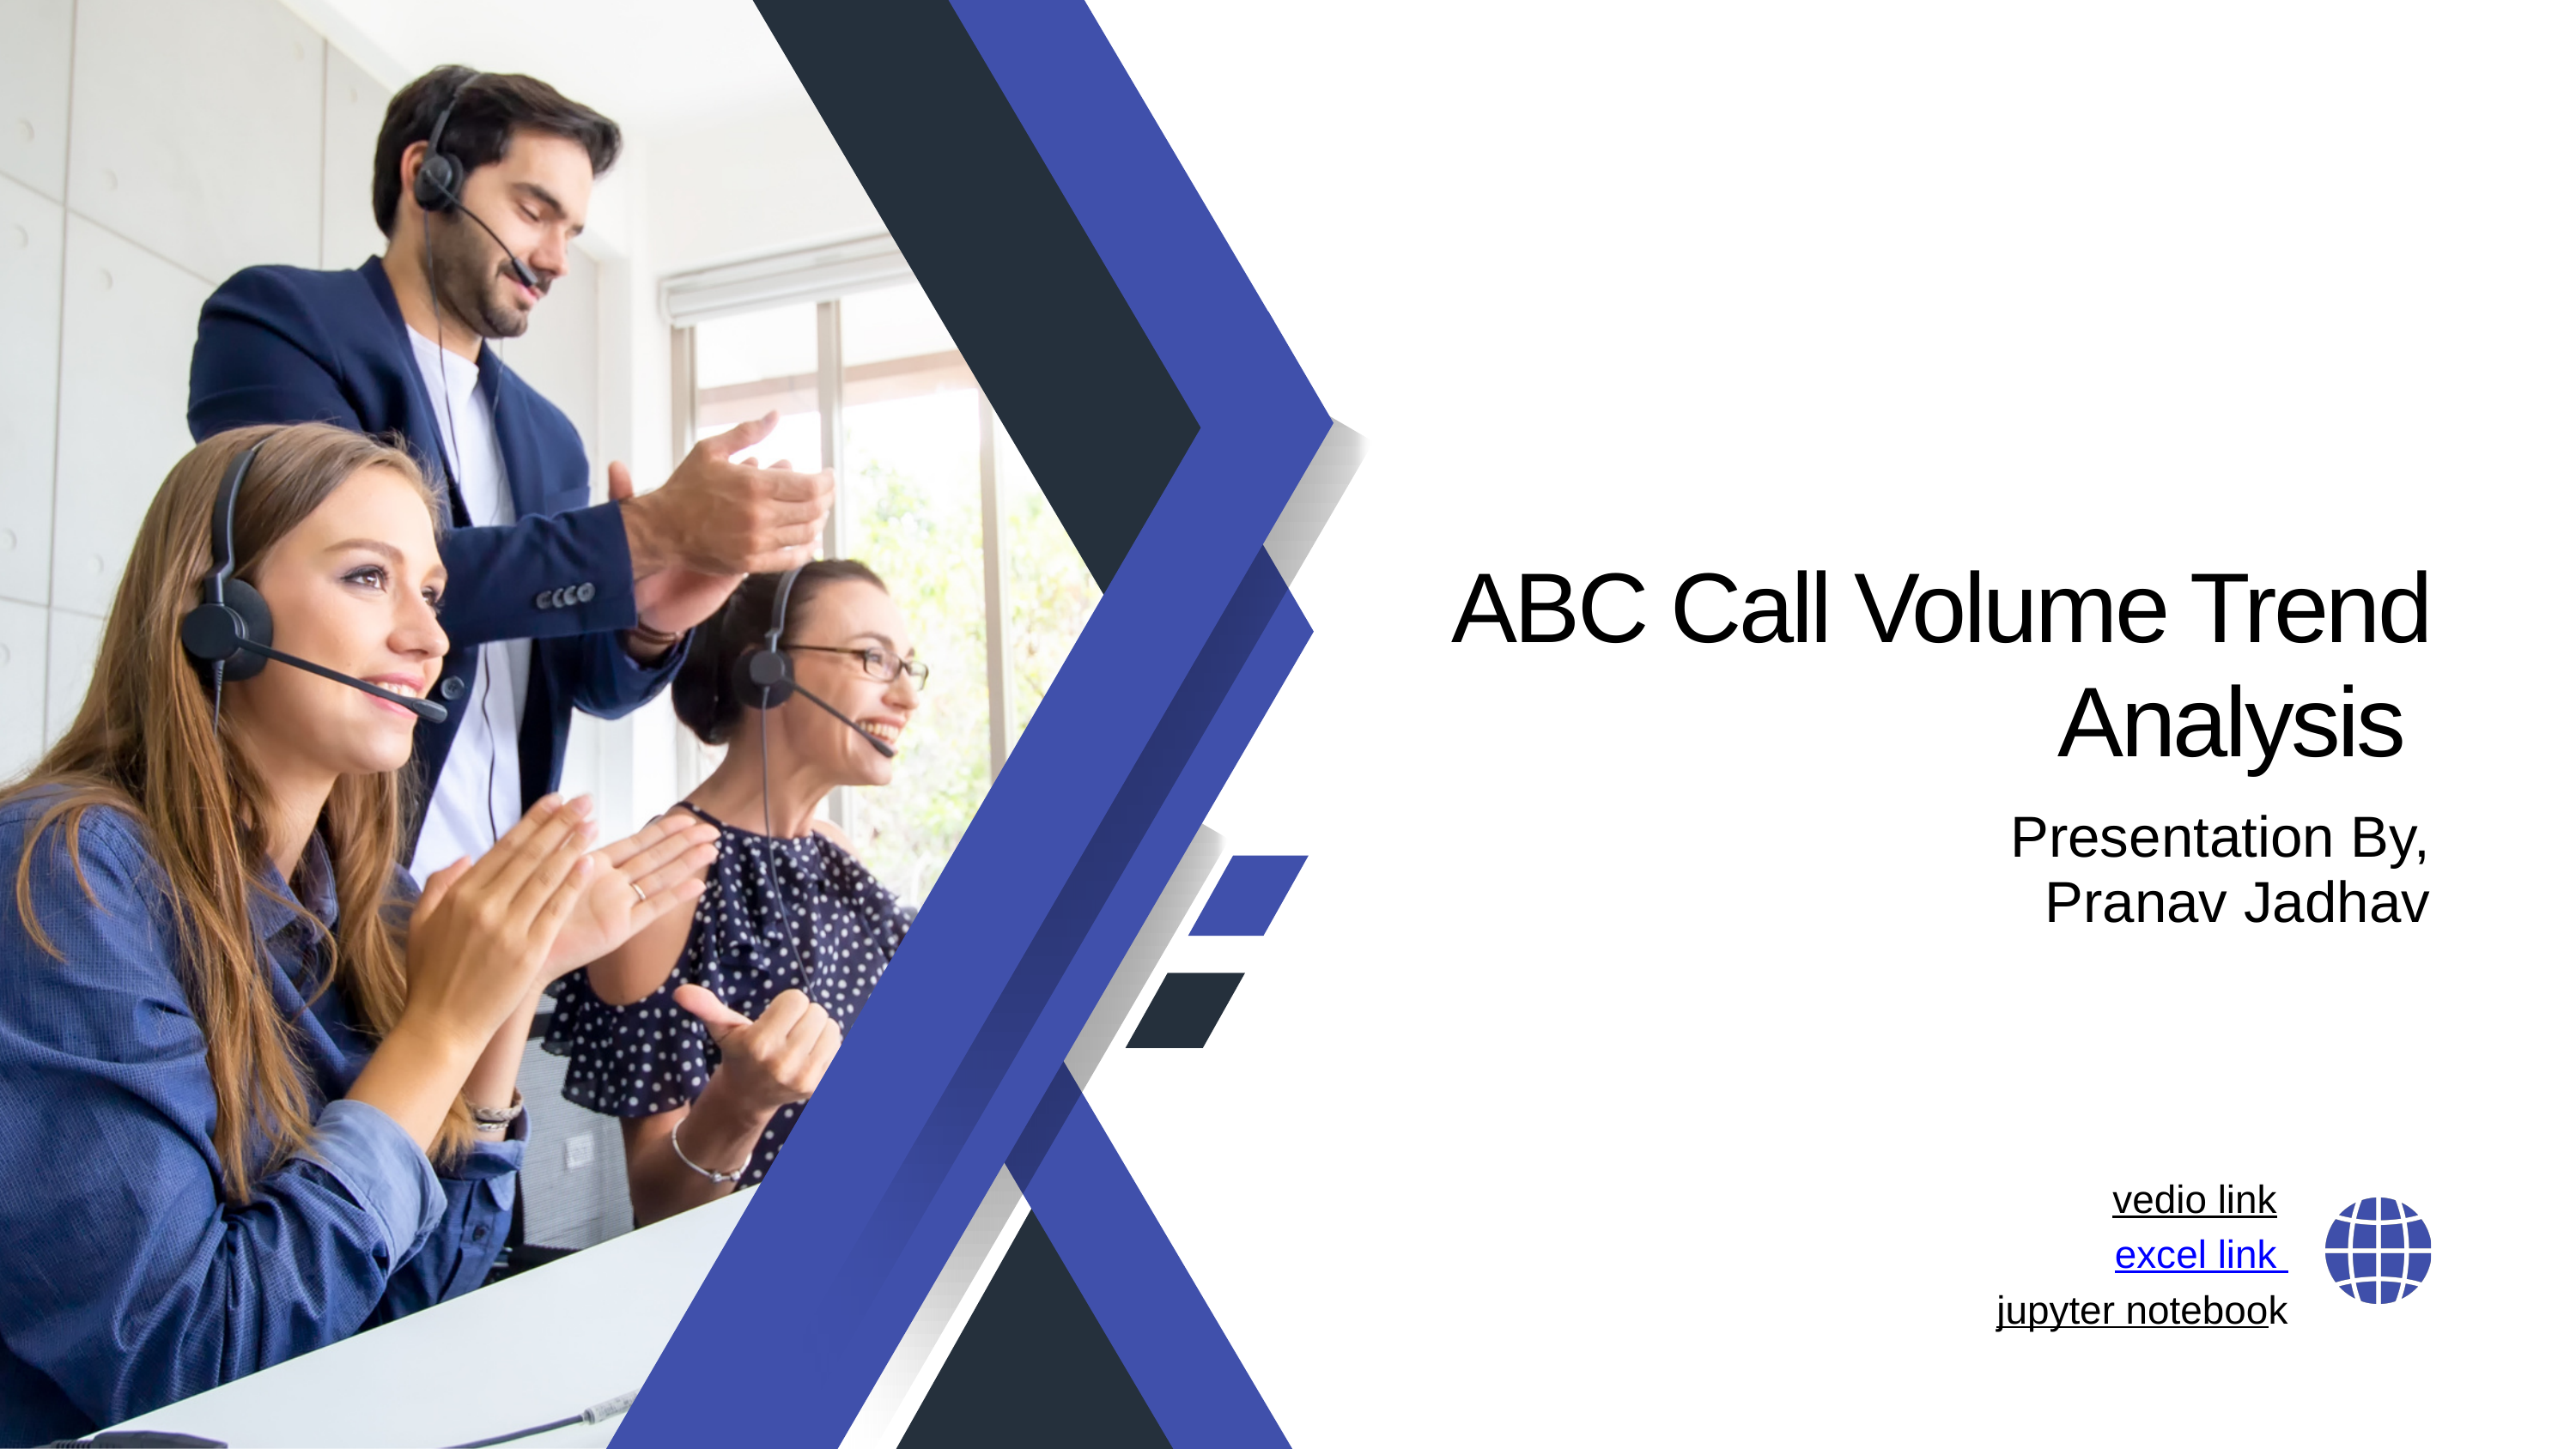

ABC Call Volume Trend Analysis
Presentation By, Pranav Jadhav

vedio link
excel link
jupyter notebook